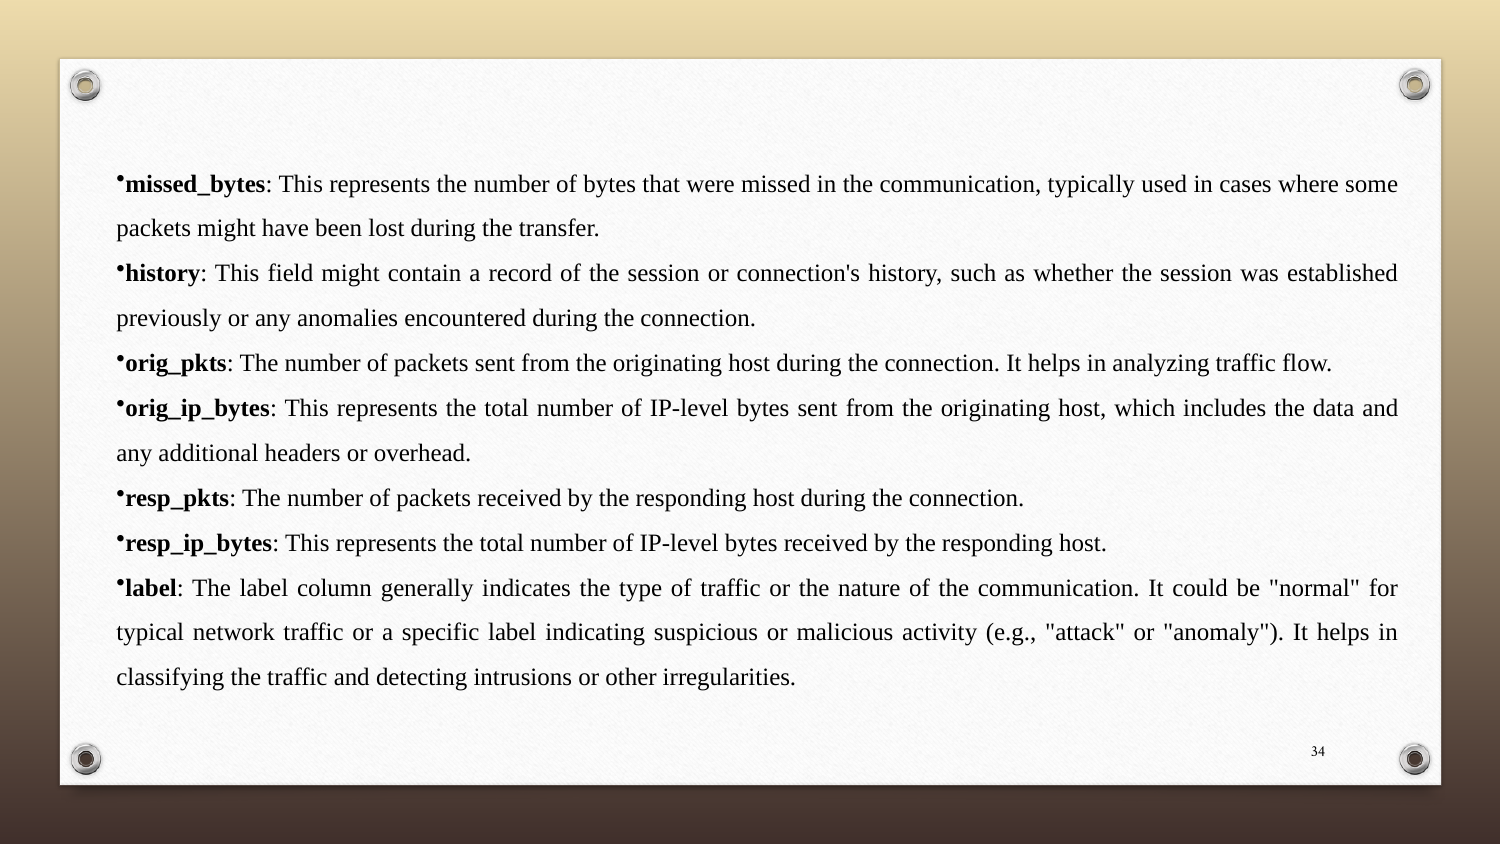

missed_bytes: This represents the number of bytes that were missed in the communication, typically used in cases where some packets might have been lost during the transfer.
history: This field might contain a record of the session or connection's history, such as whether the session was established previously or any anomalies encountered during the connection.
orig_pkts: The number of packets sent from the originating host during the connection. It helps in analyzing traffic flow.
orig_ip_bytes: This represents the total number of IP-level bytes sent from the originating host, which includes the data and any additional headers or overhead.
resp_pkts: The number of packets received by the responding host during the connection.
resp_ip_bytes: This represents the total number of IP-level bytes received by the responding host.
label: The label column generally indicates the type of traffic or the nature of the communication. It could be "normal" for typical network traffic or a specific label indicating suspicious or malicious activity (e.g., "attack" or "anomaly"). It helps in classifying the traffic and detecting intrusions or other irregularities.
34